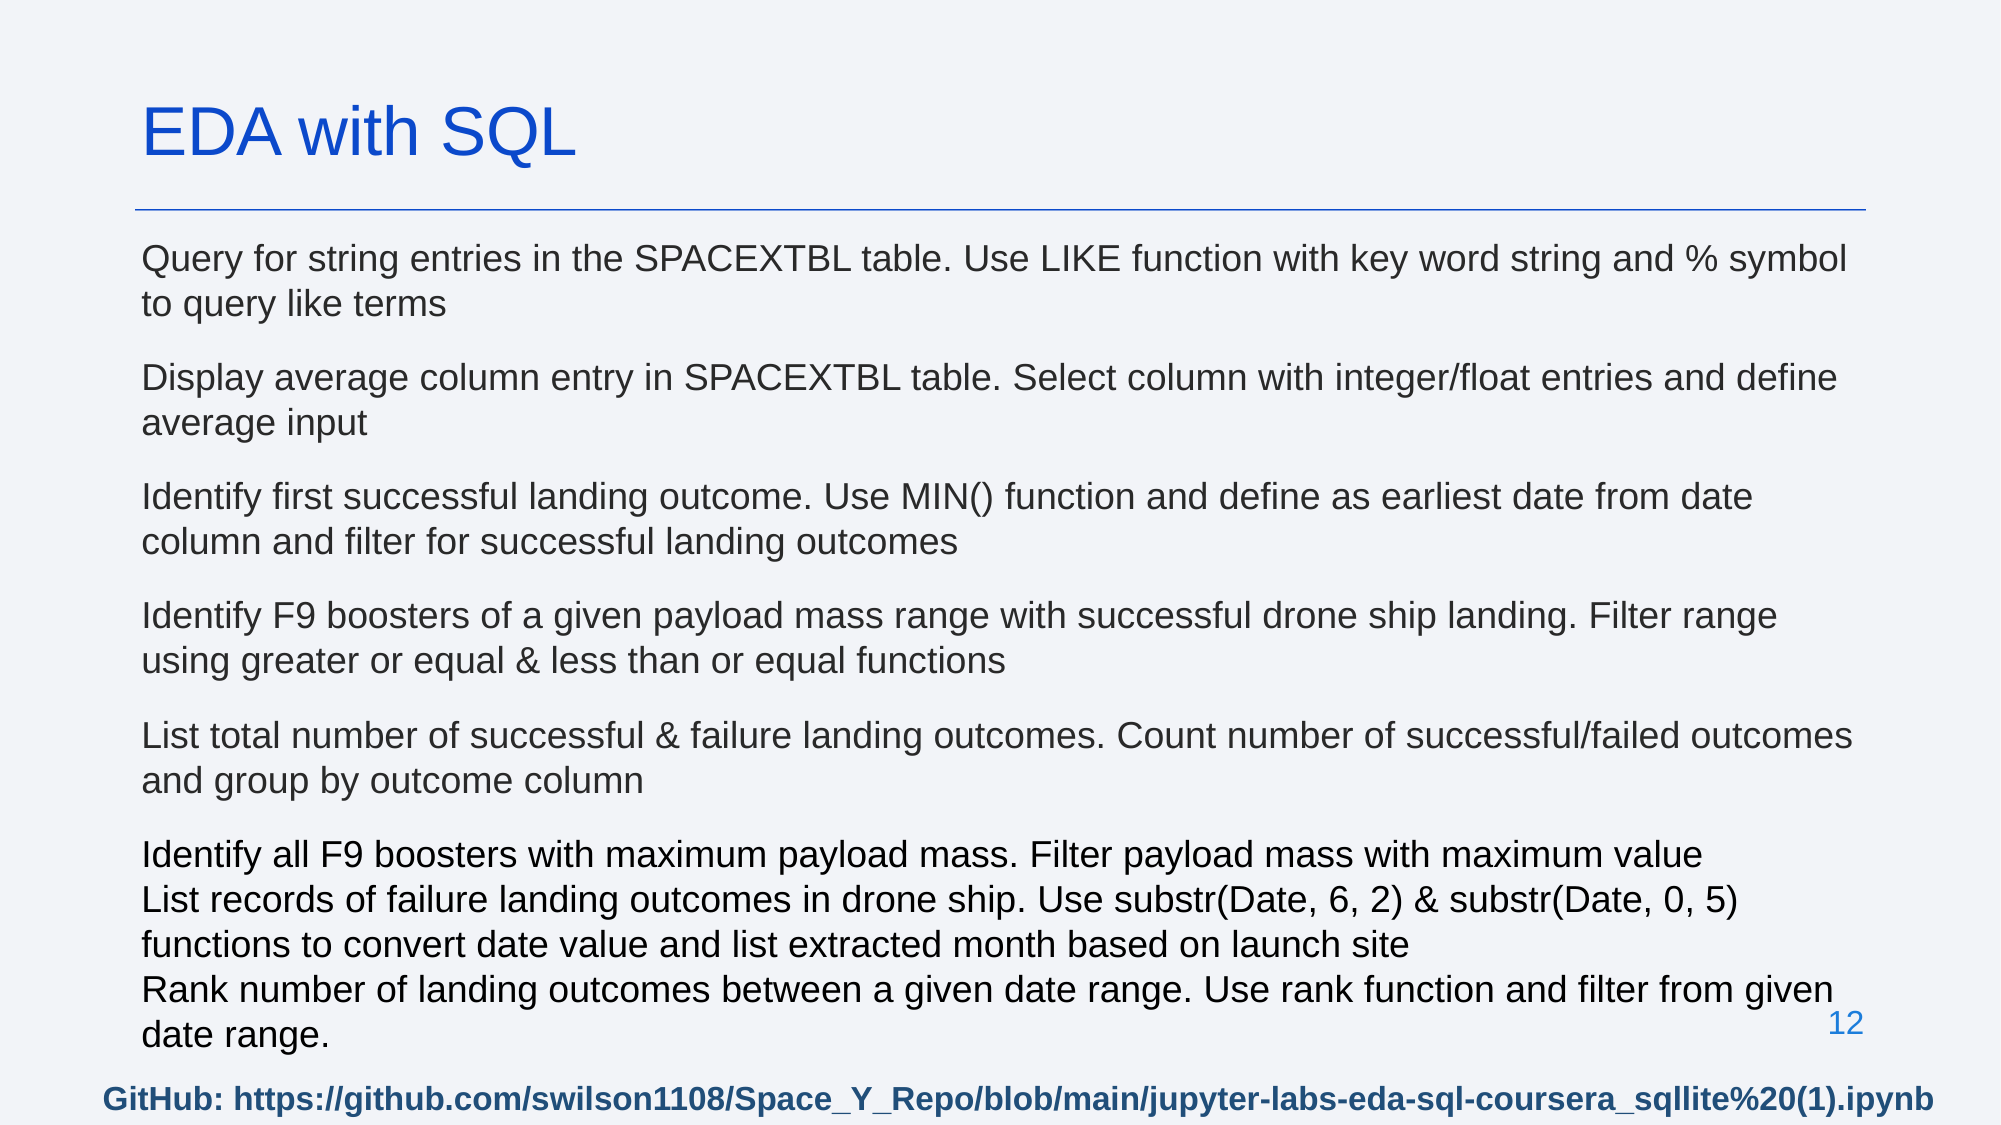

EDA with SQL
Query for string entries in the SPACEXTBL table. Use LIKE function with key word string and % symbol to query like terms
Display average column entry in SPACEXTBL table. Select column with integer/float entries and define average input
Identify first successful landing outcome. Use MIN() function and define as earliest date from date column and filter for successful landing outcomes
Identify F9 boosters of a given payload mass range with successful drone ship landing. Filter range using greater or equal & less than or equal functions
List total number of successful & failure landing outcomes. Count number of successful/failed outcomes and group by outcome column
Identify all F9 boosters with maximum payload mass. Filter payload mass with maximum value
List records of failure landing outcomes in drone ship. Use substr(Date, 6, 2) & substr(Date, 0, 5) functions to convert date value and list extracted month based on launch site
Rank number of landing outcomes between a given date range. Use rank function and filter from given date range.
12
GitHub: https://github.com/swilson1108/Space_Y_Repo/blob/main/jupyter-labs-eda-sql-coursera_sqllite%20(1).ipynb